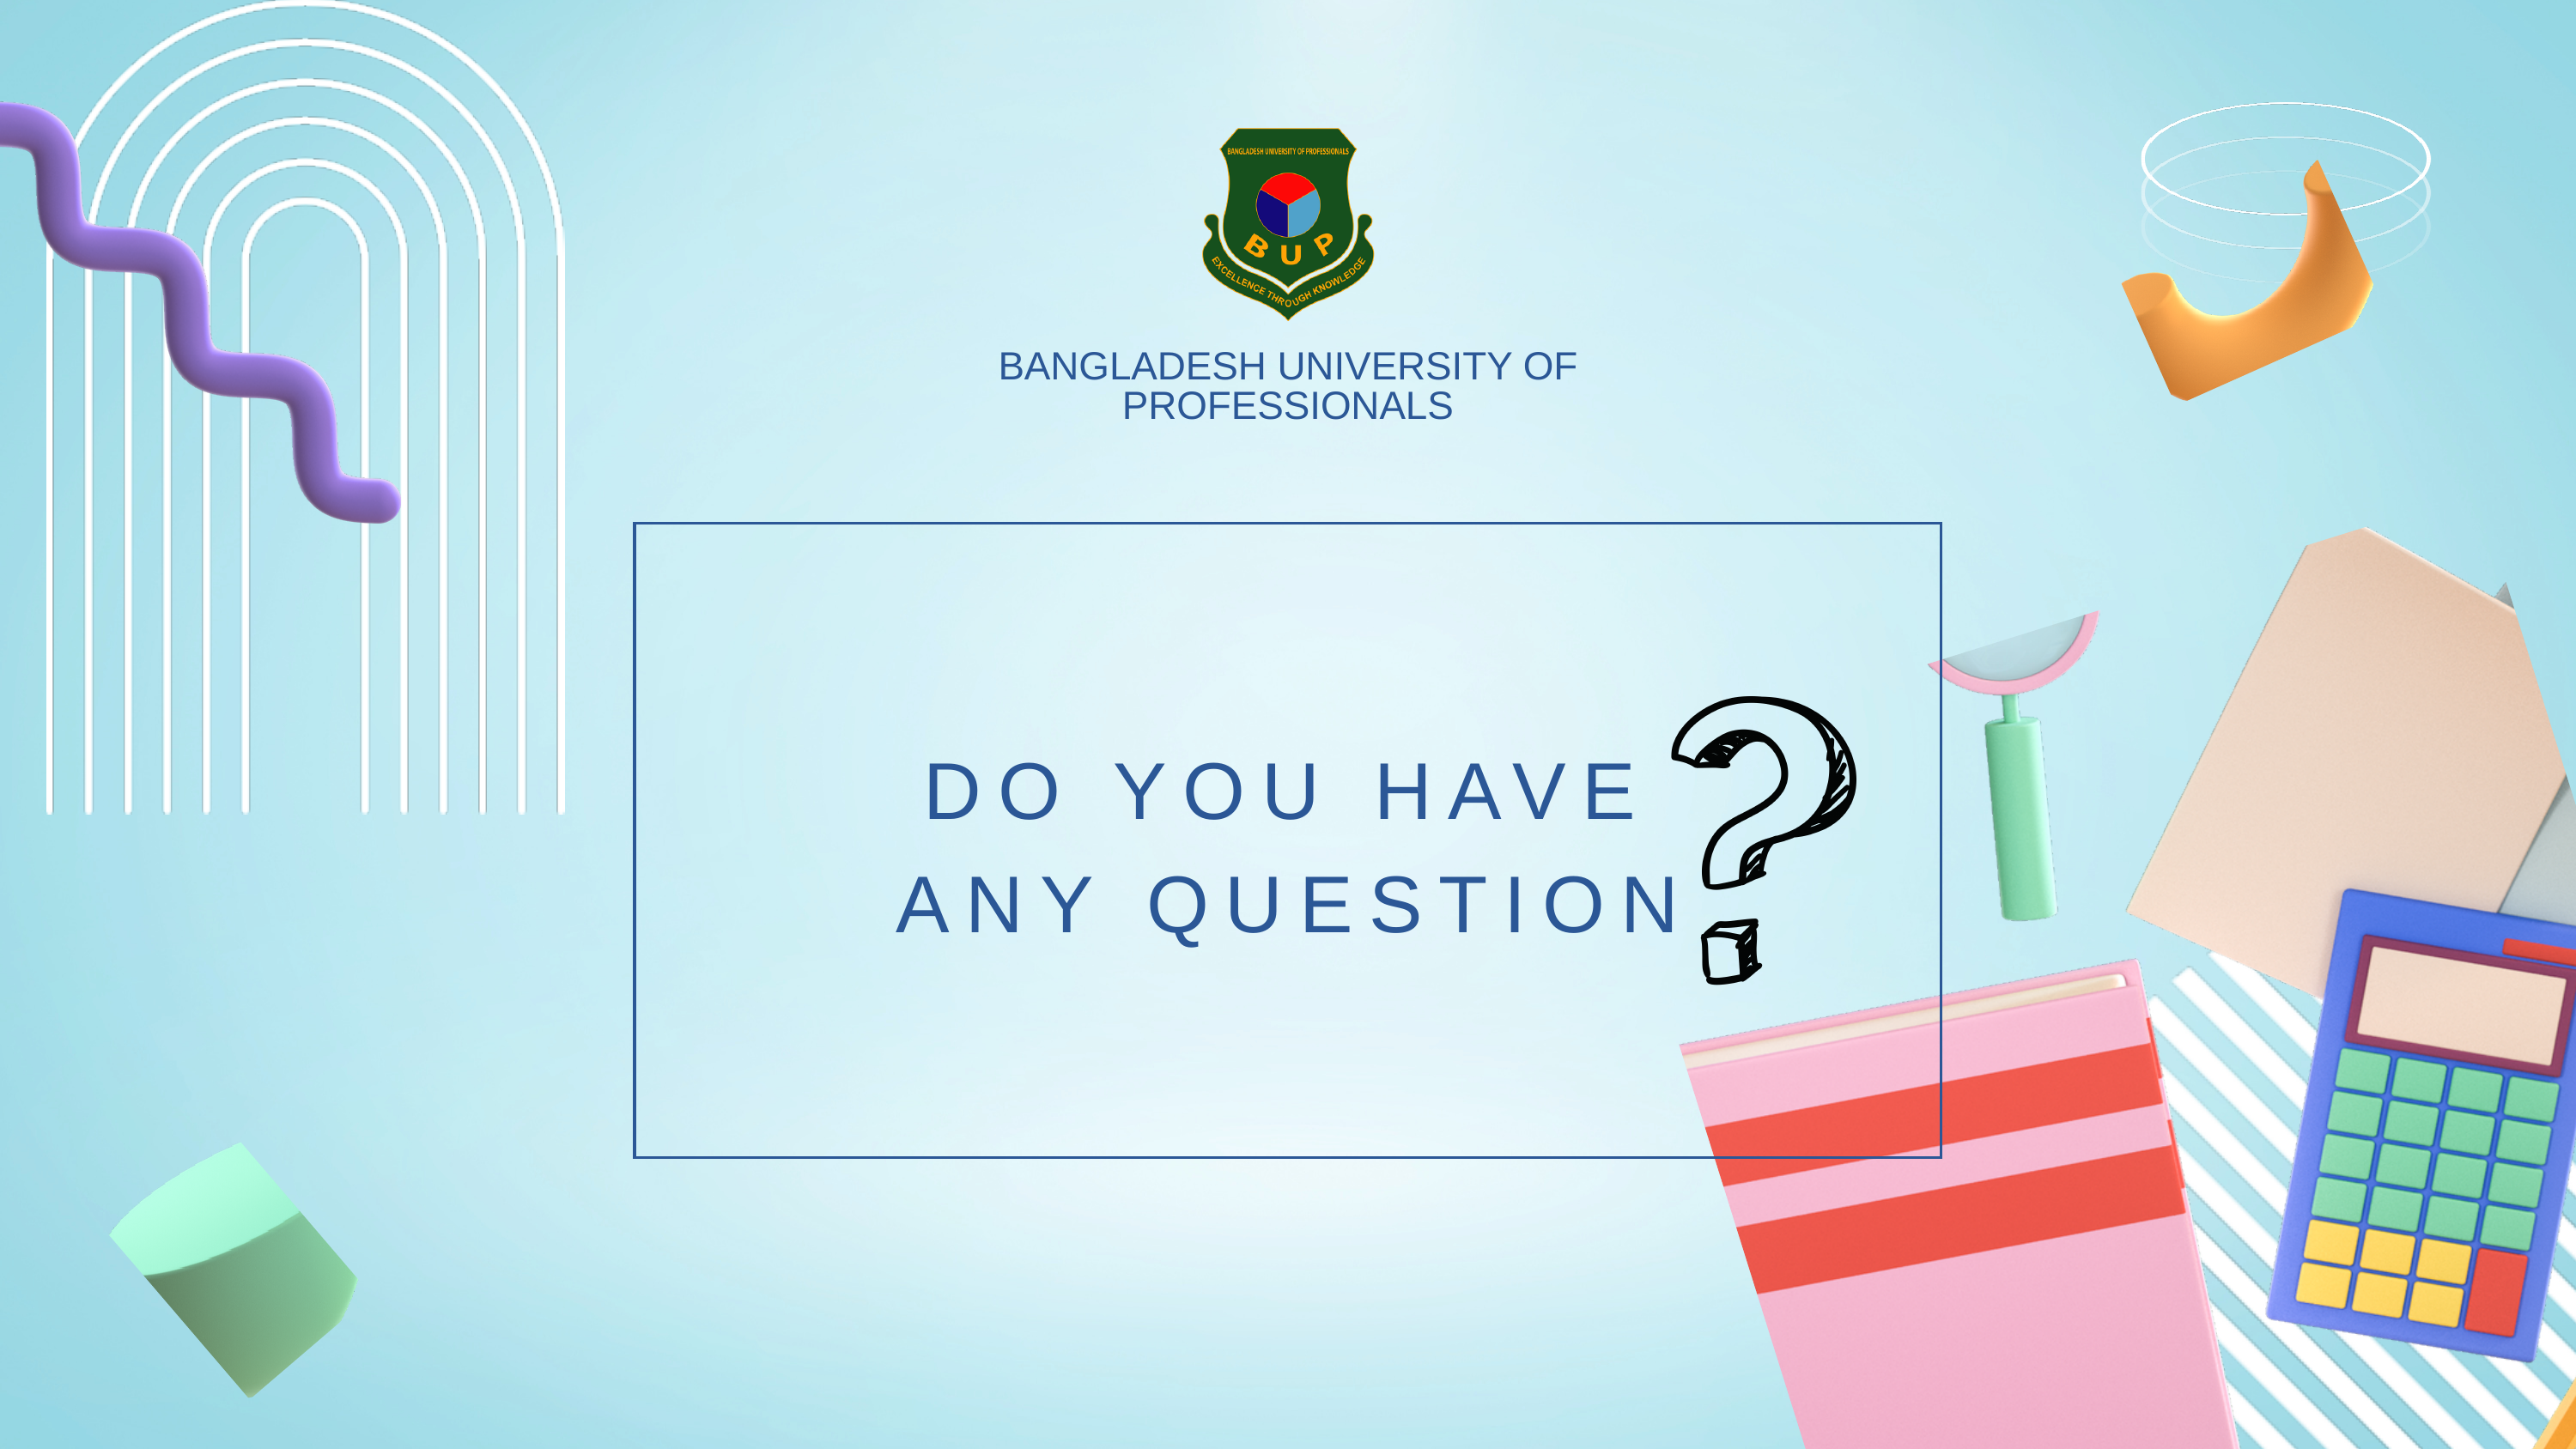

BANGLADESH UNIVERSITY OF PROFESSIONALS

DO YOU HAVE ANY QUESTION